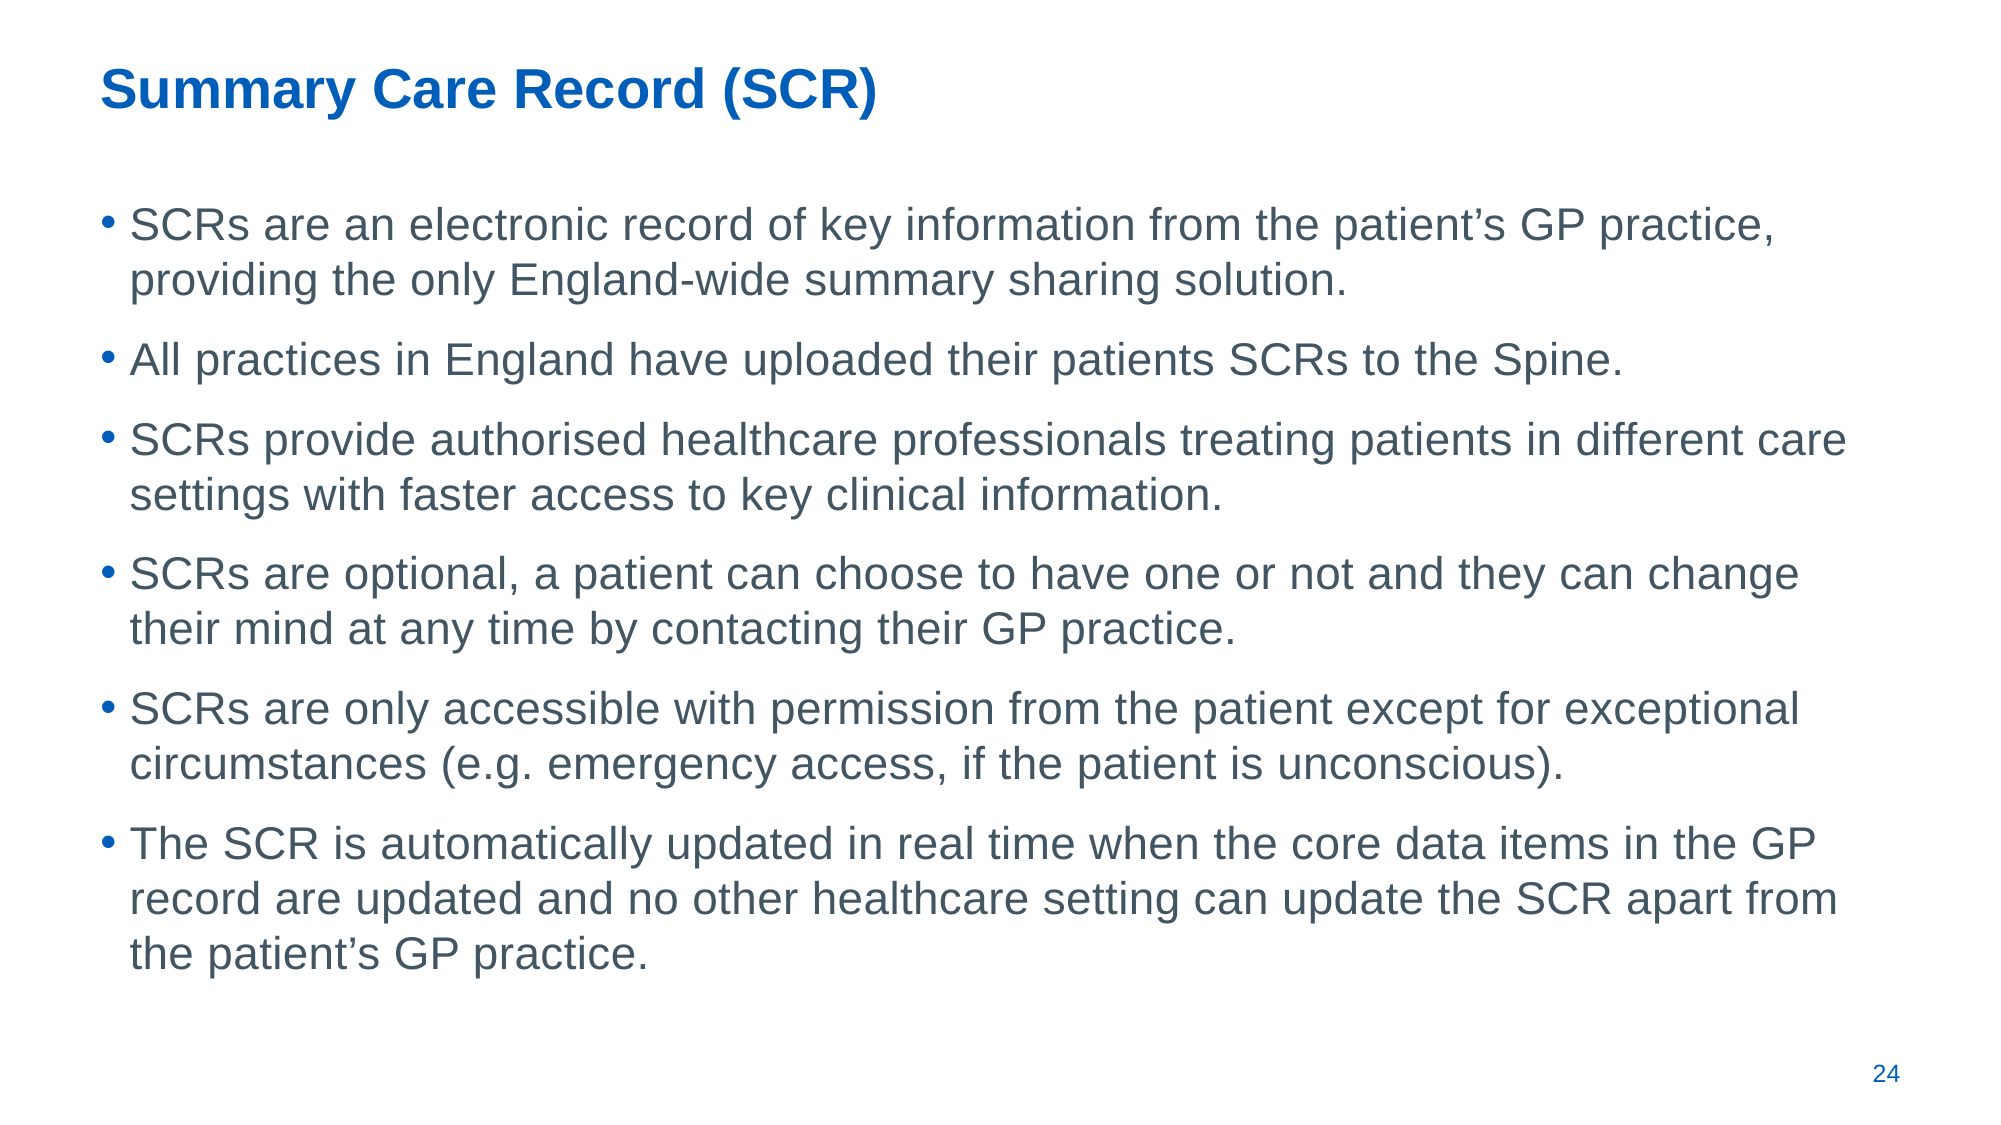

# Summary Care Record (SCR)
SCRs are an electronic record of key information from the patient’s GP practice, providing the only England-wide summary sharing solution.
All practices in England have uploaded their patients SCRs to the Spine.
SCRs provide authorised healthcare professionals treating patients in different care settings with faster access to key clinical information.
SCRs are optional, a patient can choose to have one or not and they can change their mind at any time by contacting their GP practice.
SCRs are only accessible with permission from the patient except for exceptional circumstances (e.g. emergency access, if the patient is unconscious).
The SCR is automatically updated in real time when the core data items in the GP record are updated and no other healthcare setting can update the SCR apart from the patient’s GP practice.

24